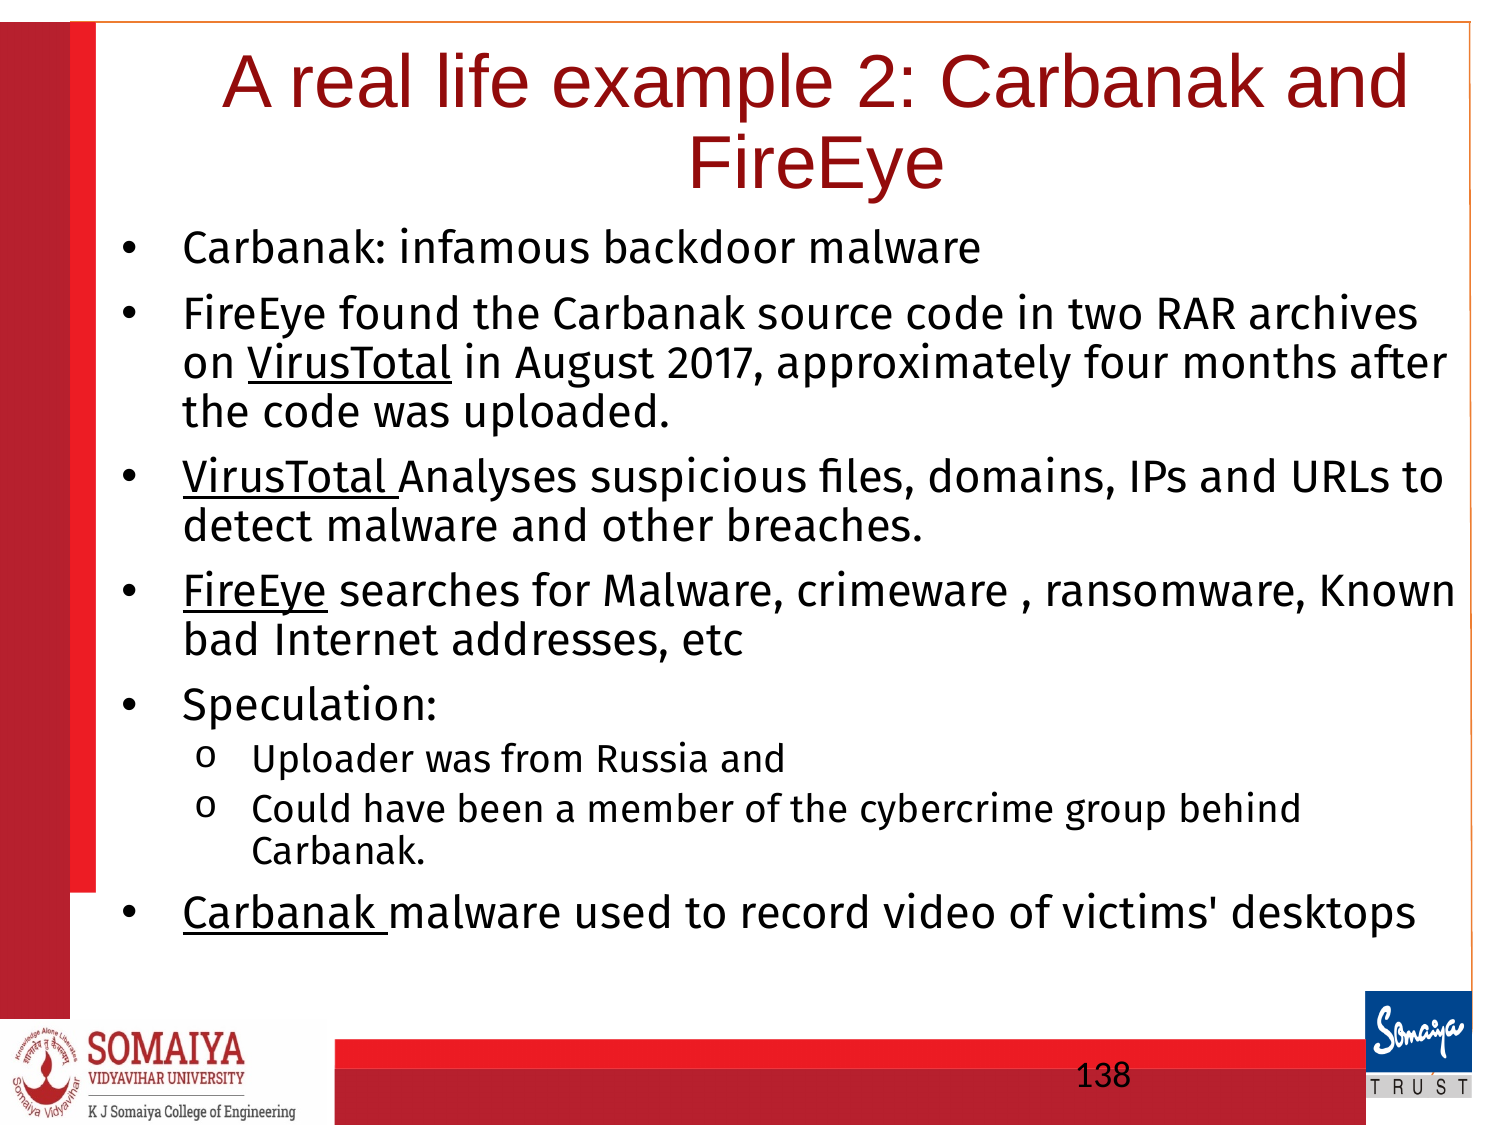

# A real life example 2: Carbanak and FireEye
Carbanak: infamous backdoor malware
FireEye found the Carbanak source code in two RAR archives on VirusTotal in August 2017, approximately four months after the code was uploaded.
VirusTotal Analyses suspicious files, domains, IPs and URLs to detect malware and other breaches.
FireEye searches for Malware, crimeware , ransomware, Known bad Internet addresses, etc
Speculation:
Uploader was from Russia and
Could have been a member of the cybercrime group behind Carbanak.
Carbanak malware used to record video of victims' desktops
138